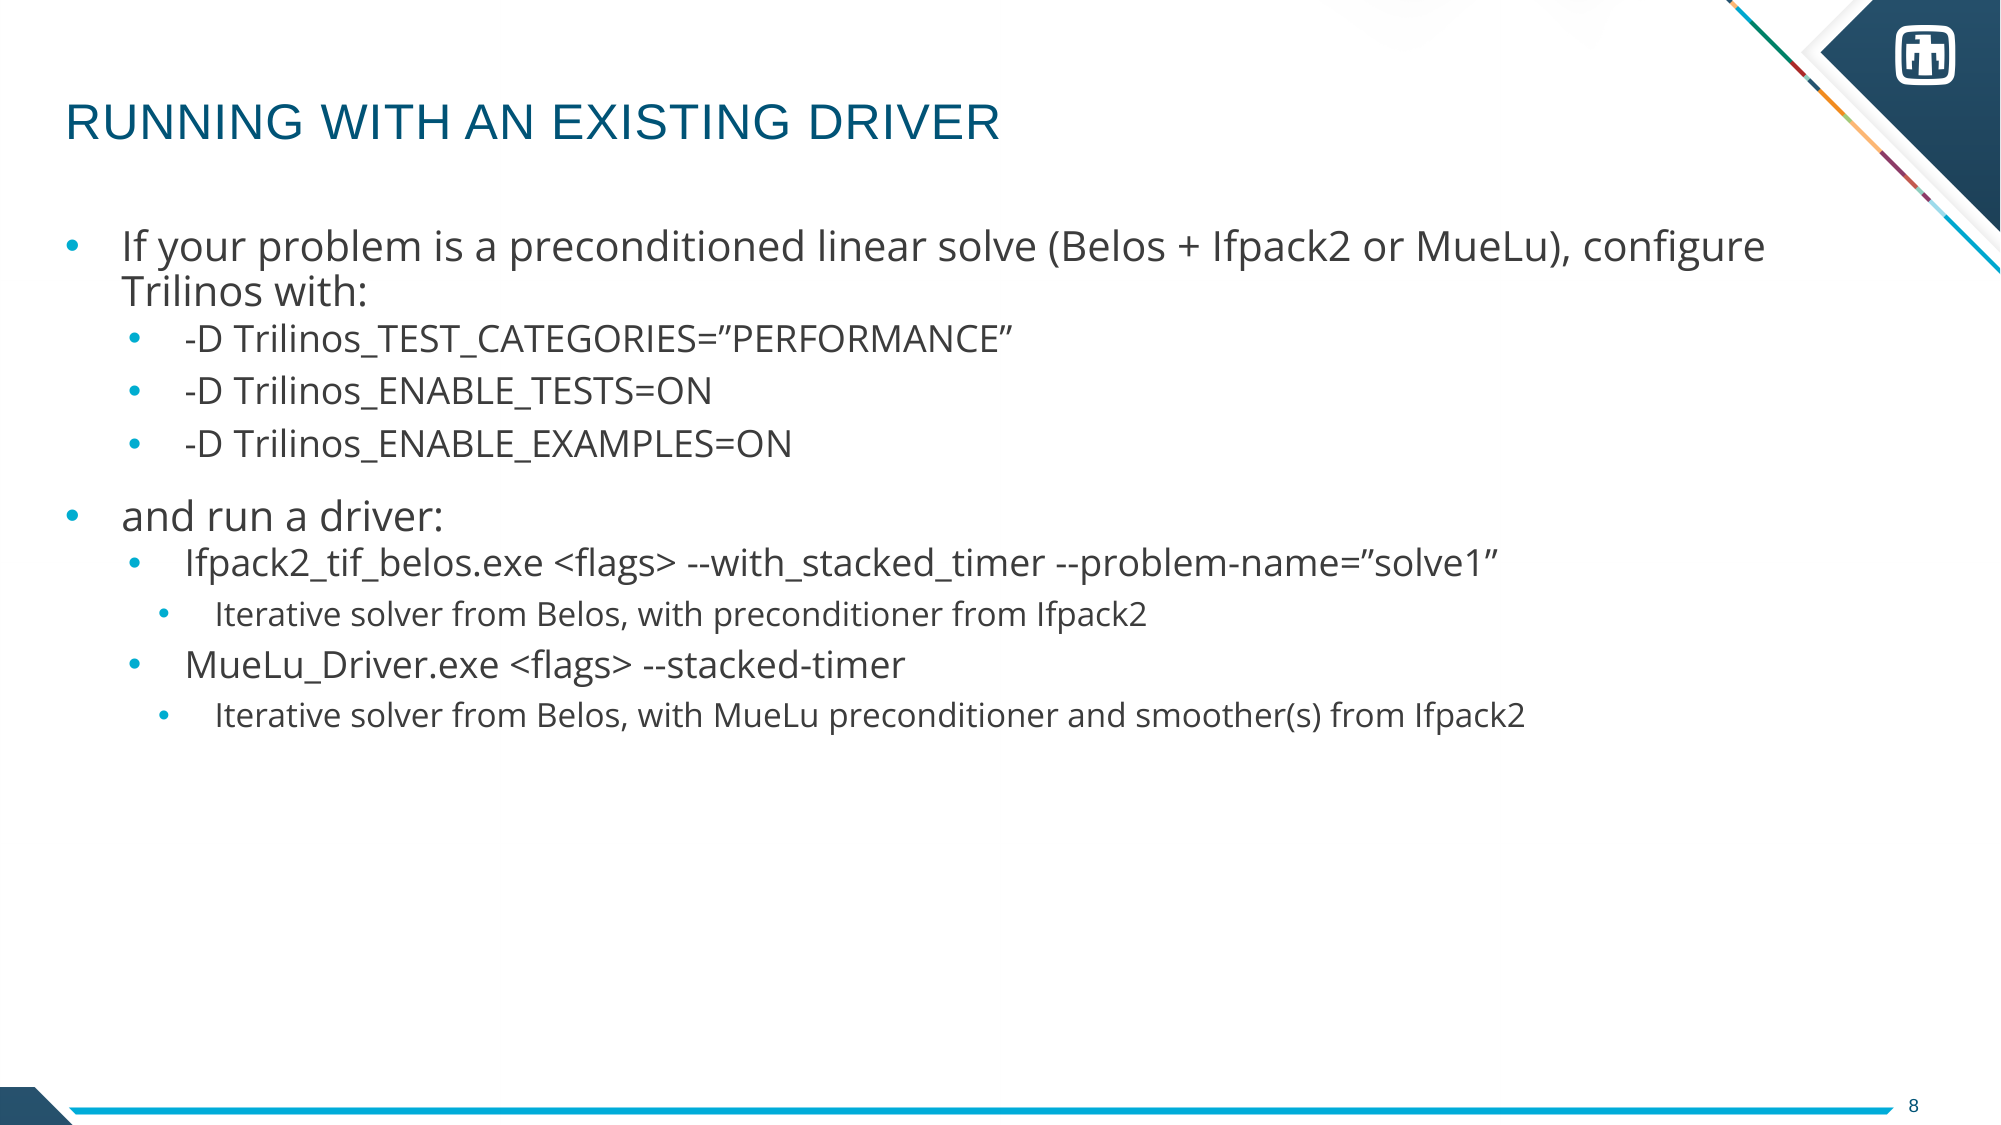

# Running with an Existing driver

If your problem is a preconditioned linear solve (Belos + Ifpack2 or MueLu), configure Trilinos with:
-D Trilinos_TEST_CATEGORIES=”PERFORMANCE”
-D Trilinos_ENABLE_TESTS=ON
-D Trilinos_ENABLE_EXAMPLES=ON
and run a driver:
Ifpack2_tif_belos.exe <flags> --with_stacked_timer --problem-name=”solve1”
Iterative solver from Belos, with preconditioner from Ifpack2
MueLu_Driver.exe <flags> --stacked-timer
Iterative solver from Belos, with MueLu preconditioner and smoother(s) from Ifpack2

8